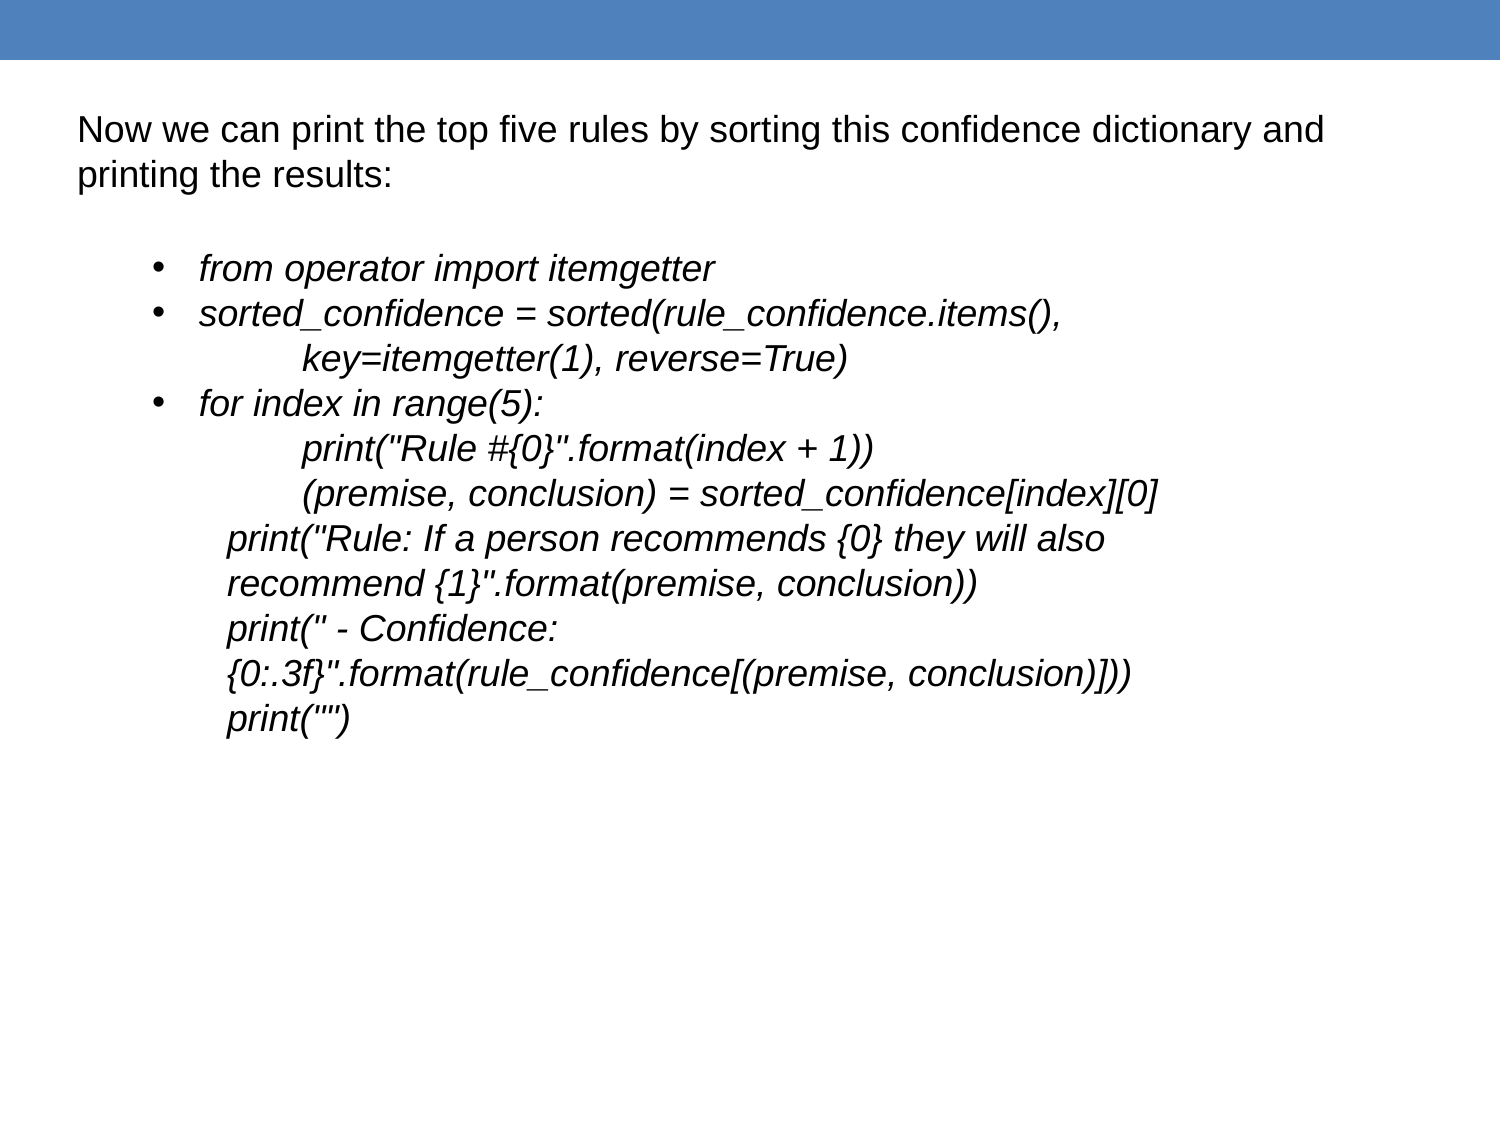

Now we can print the top five rules by sorting this confidence dictionary and
printing the results:
from operator import itemgetter
sorted_confidence = sorted(rule_confidence.items(),
	key=itemgetter(1), reverse=True)
for index in range(5):
	print("Rule #{0}".format(index + 1))
	(premise, conclusion) = sorted_confidence[index][0]
print("Rule: If a person recommends {0} they will also
recommend {1}".format(premise, conclusion))
print(" - Confidence:
{0:.3f}".format(rule_confidence[(premise, conclusion)]))
print("")